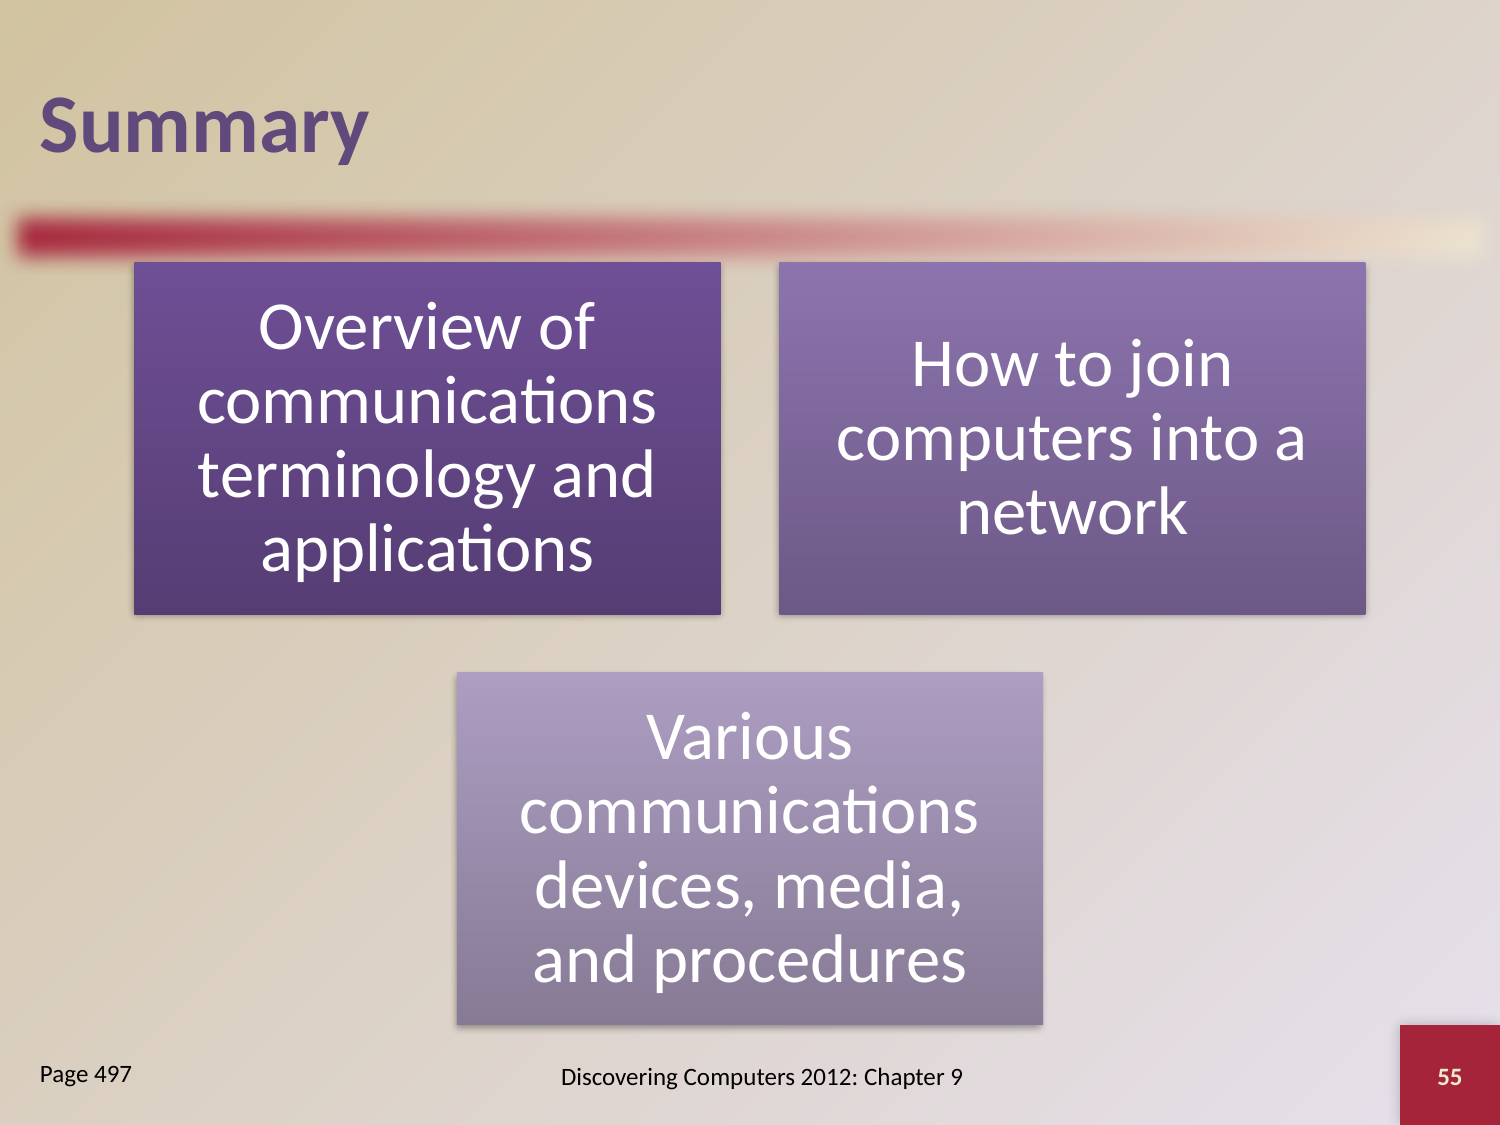

# Summary
Overview of communications terminology and applications
How to join computers into a network
Various communications devices, media, and procedures
55
Discovering Computers 2012: Chapter 9
Page 497